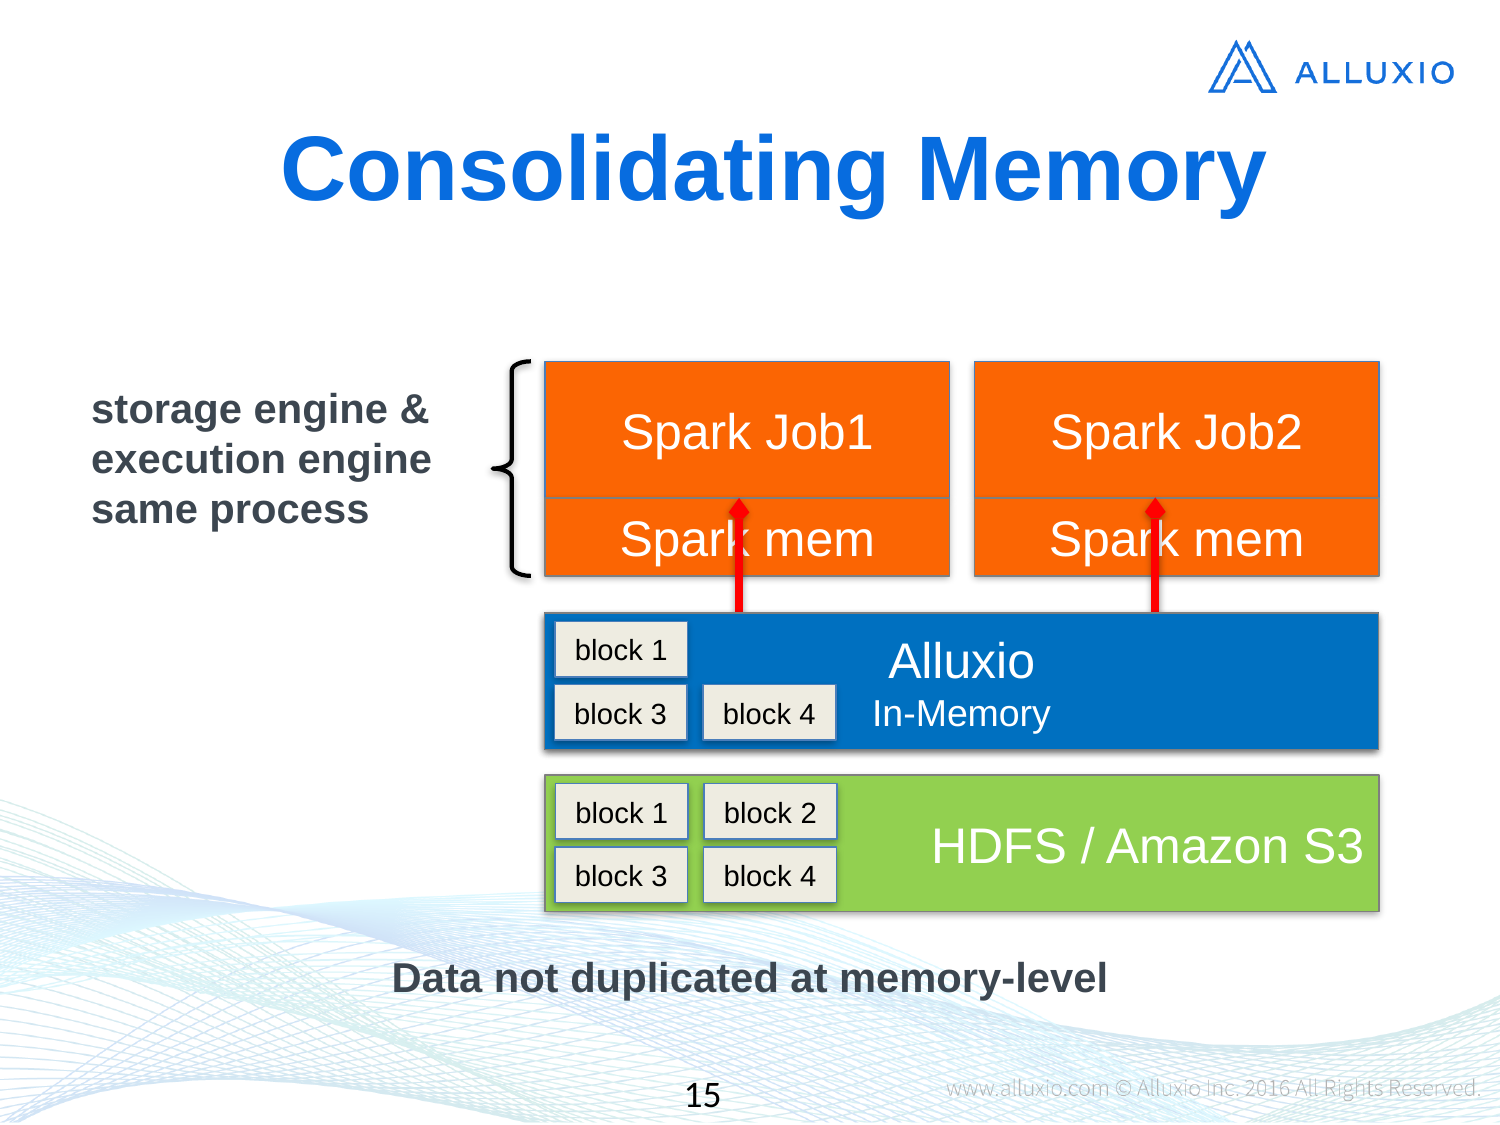

Consolidating Memory

Spark Job1
Spark Job2
storage engine &
execution engine
same process
Spark mem
Spark mem
HDFS
disk
block 1
block 2
block 3
block 4
Alluxio
In-Memory
block 1
block 3
block 4
HDFS / Amazon S3
block 1
block 2
block 3
block 4
Data not duplicated at memory-level
15